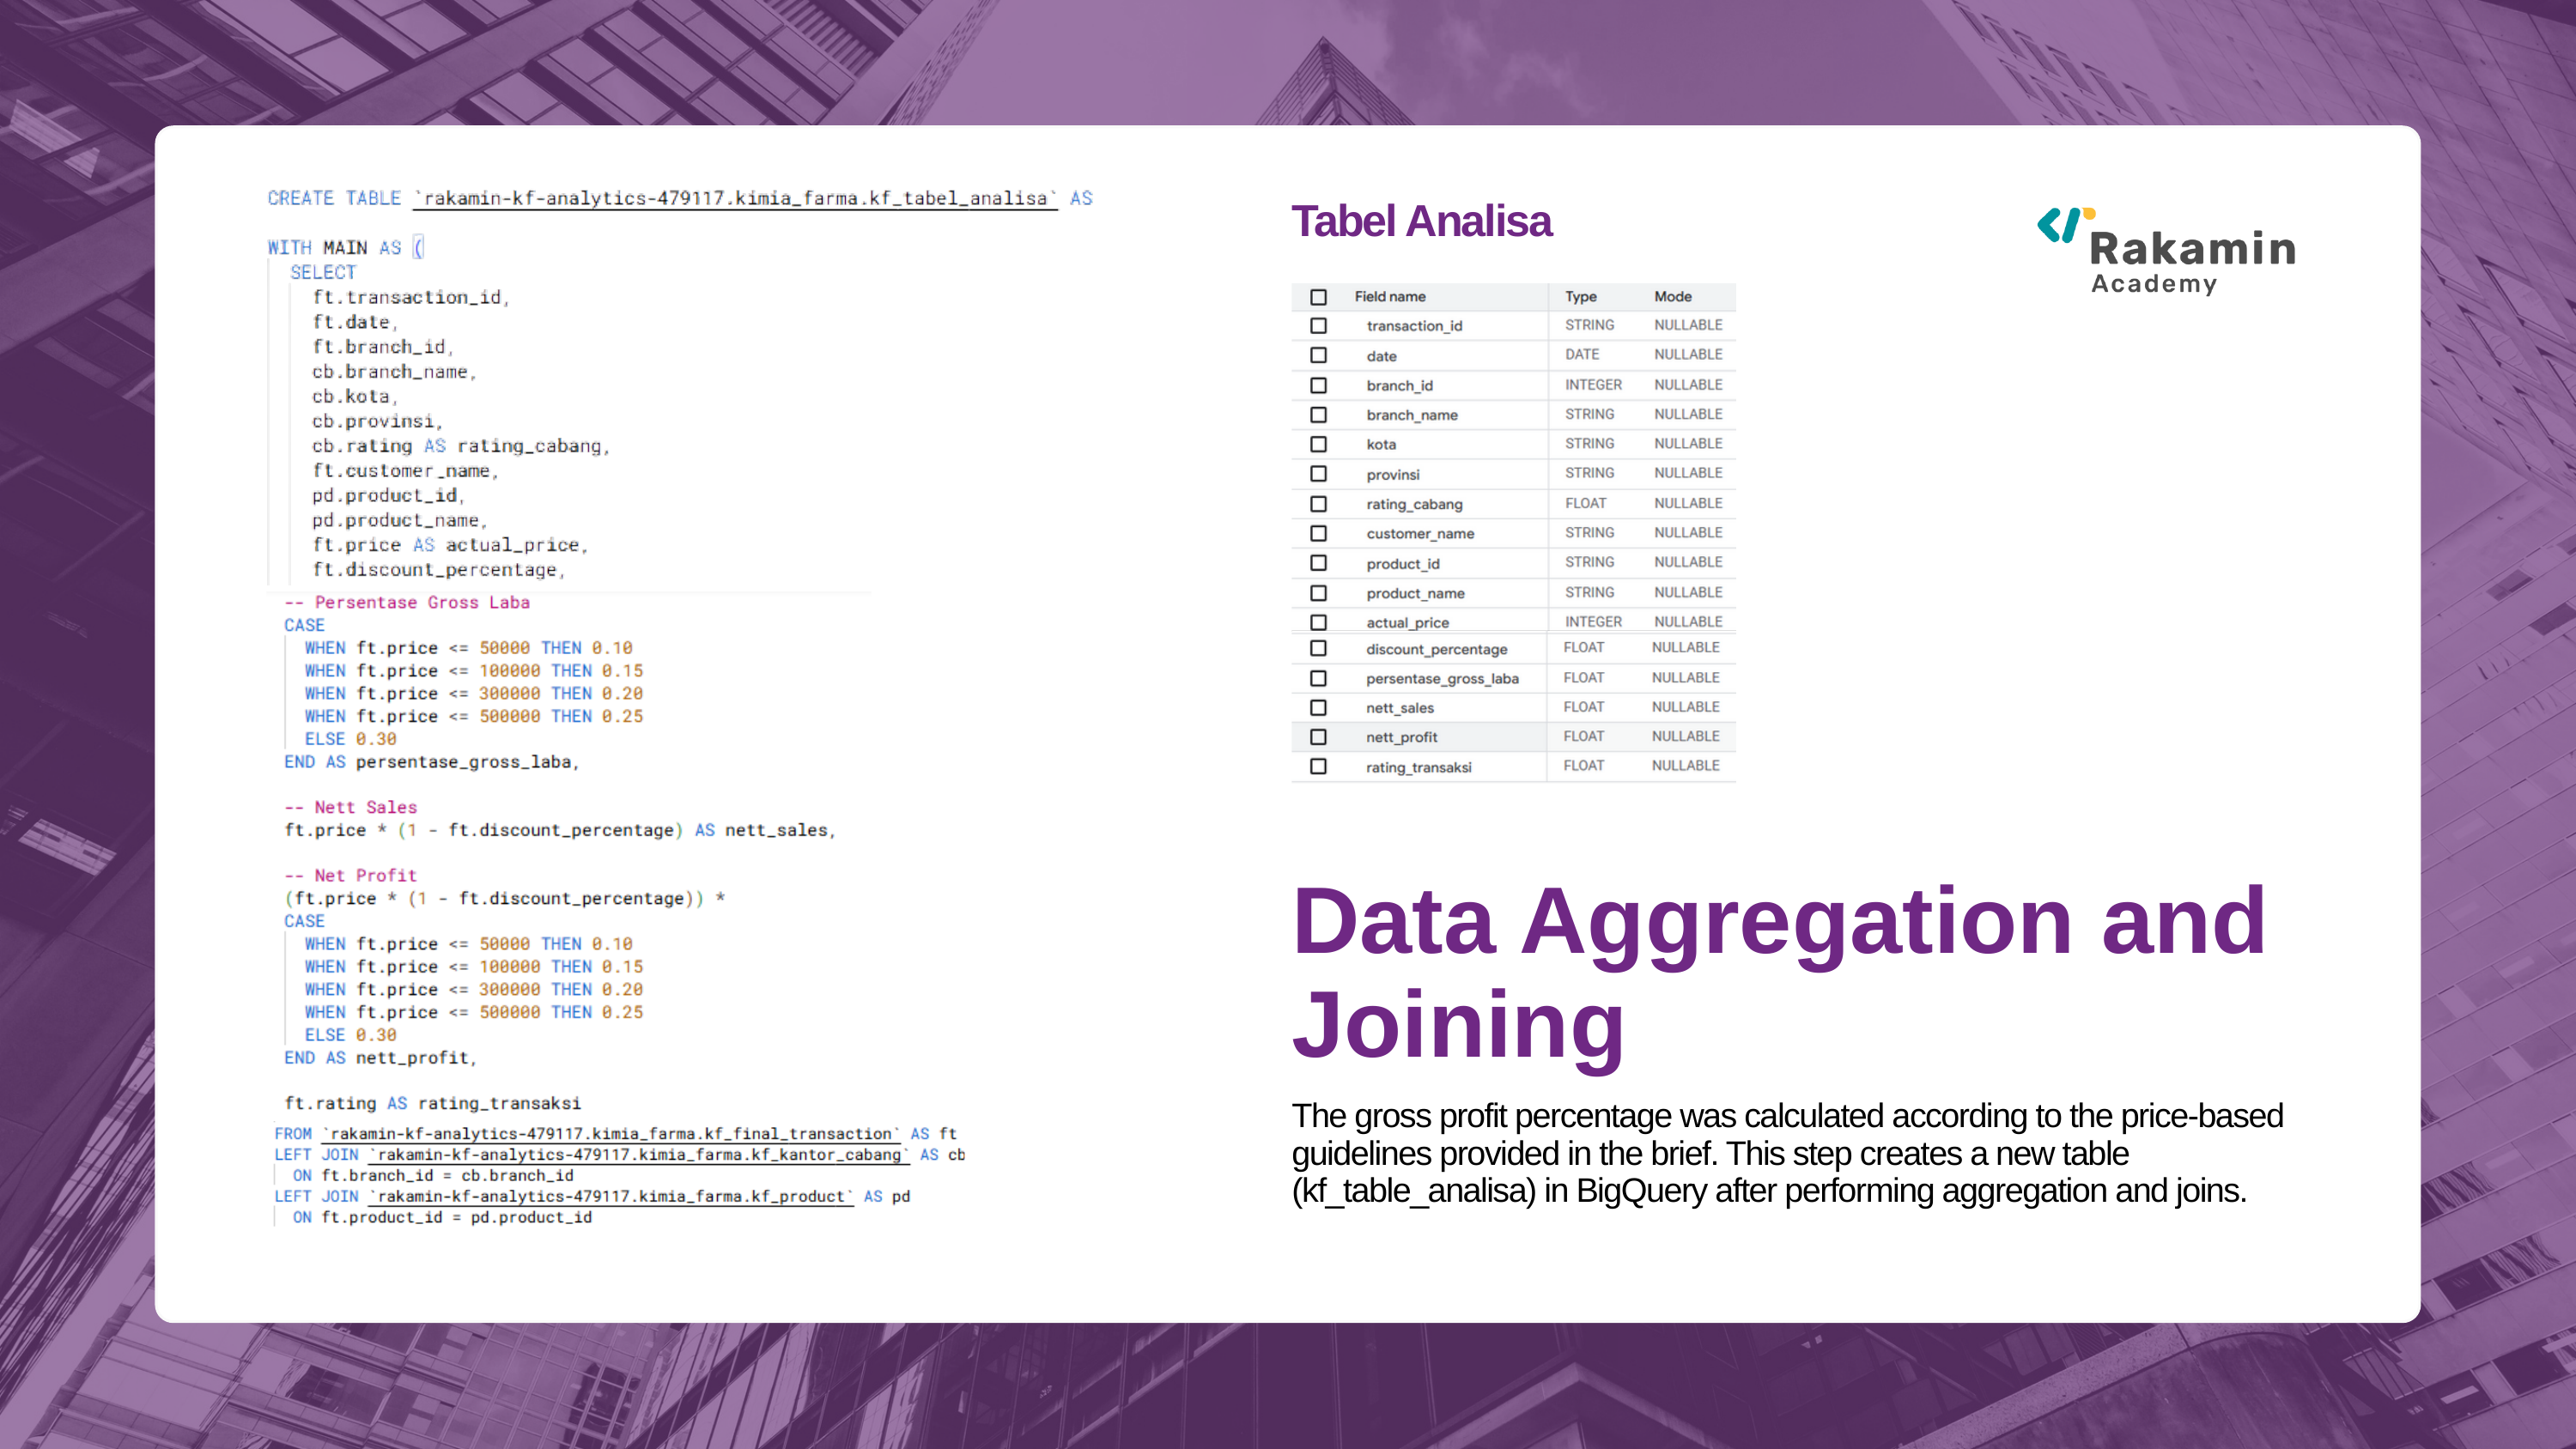

Tabel Analisa

Data Aggregation and Joining
The gross profit percentage was calculated according to the price-based guidelines provided in the brief. This step creates a new table (kf_table_analisa) in BigQuery after performing aggregation and joins.